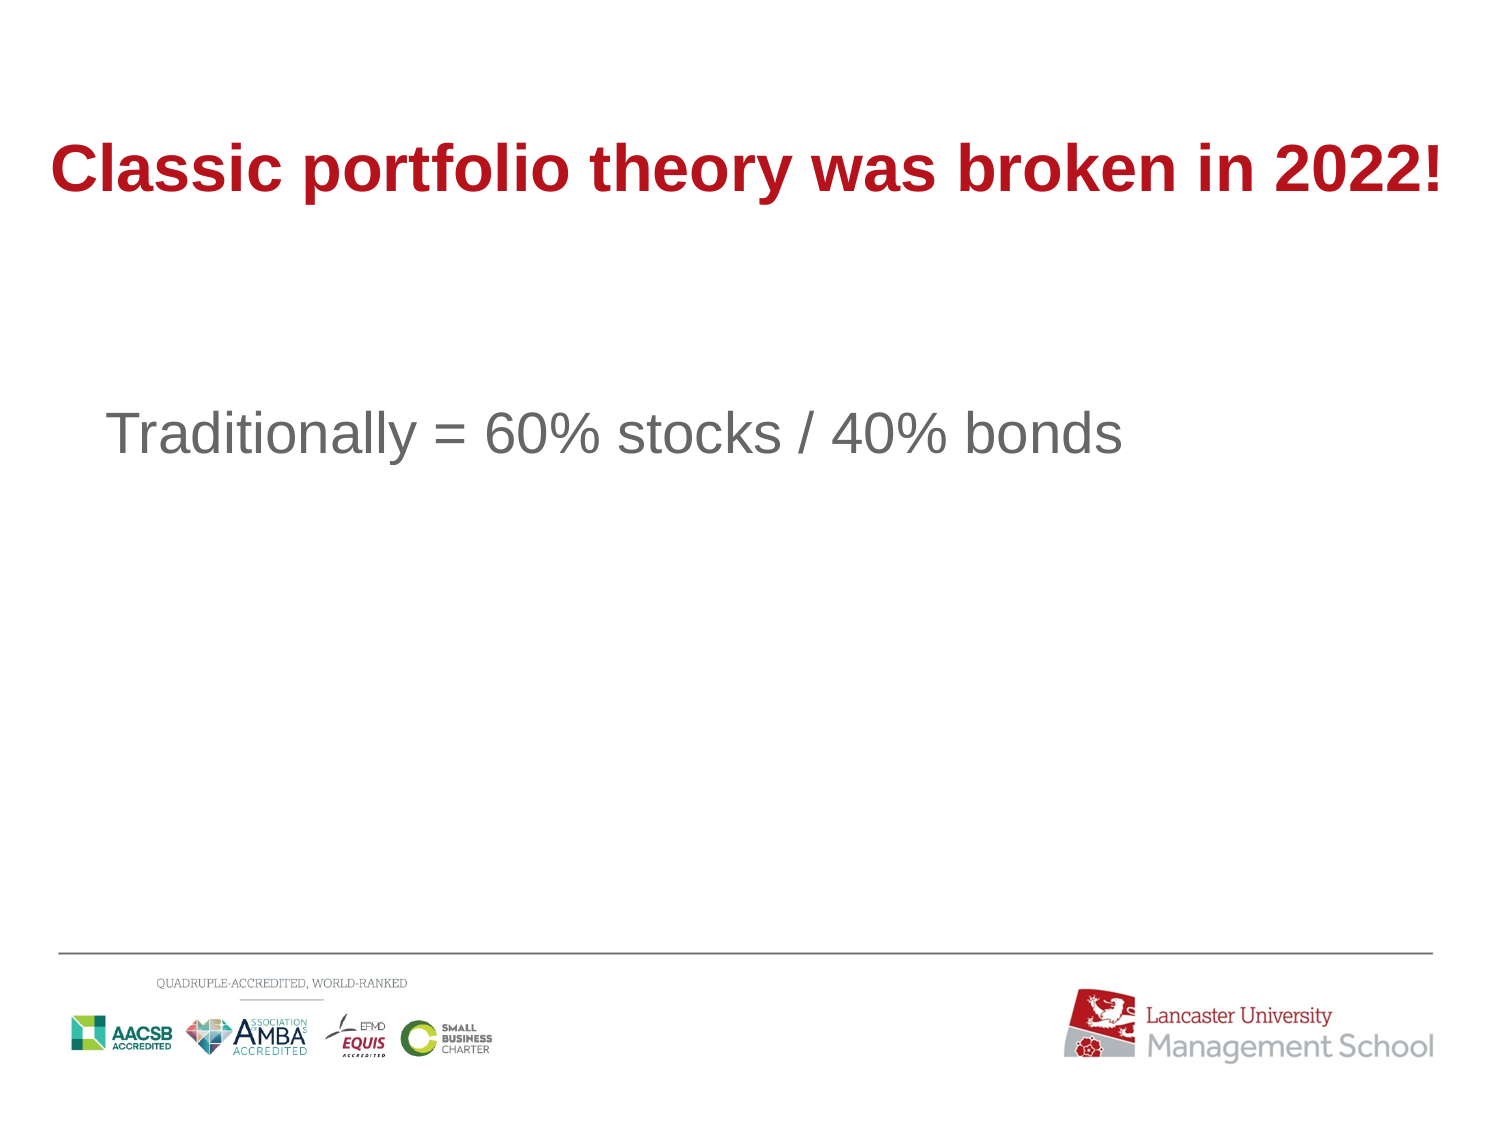

Classic portfolio theory was broken in 2022!
Traditionally = 60% stocks / 40% bonds